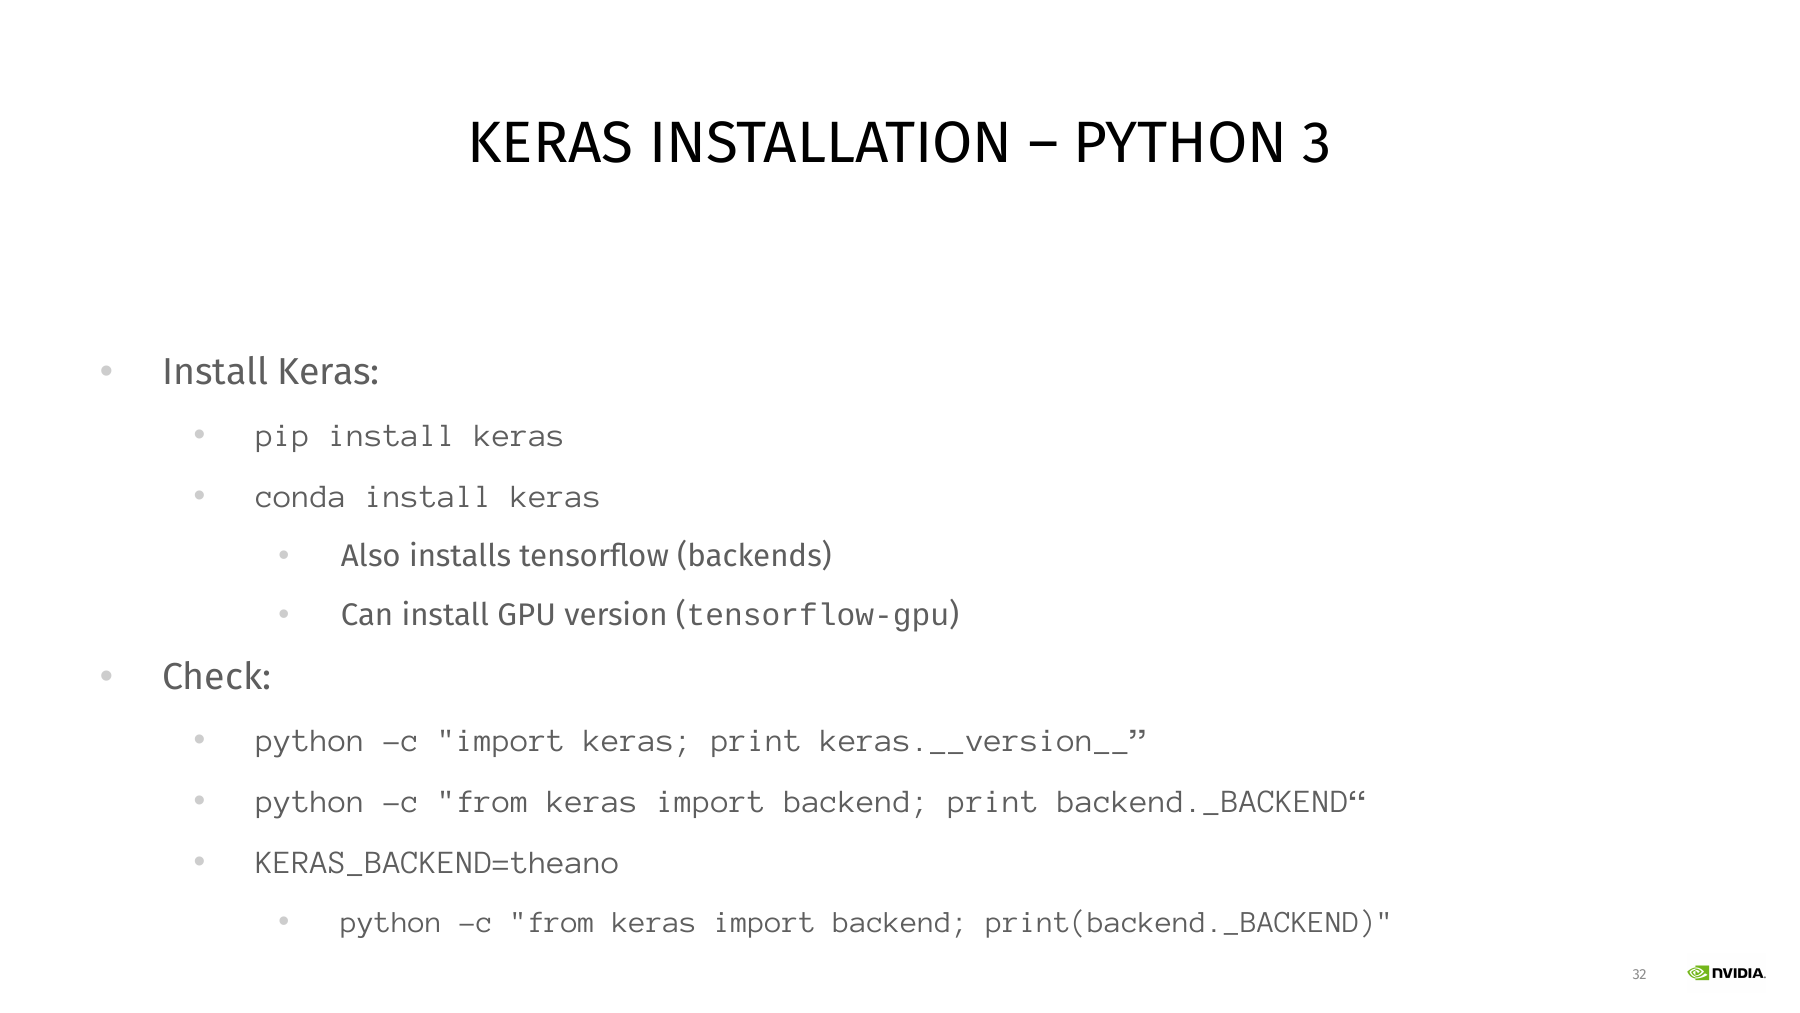

# Keras Installation – Python 3

Install Keras:
pip install keras
conda install keras
Also installs tensorflow (backends)
Can install GPU version (tensorflow-gpu)
Check:
python -c "import keras; print keras.__version__”
python -c "from keras import backend; print backend._BACKEND“
KERAS_BACKEND=theano
python -c "from keras import backend; print(backend._BACKEND)"